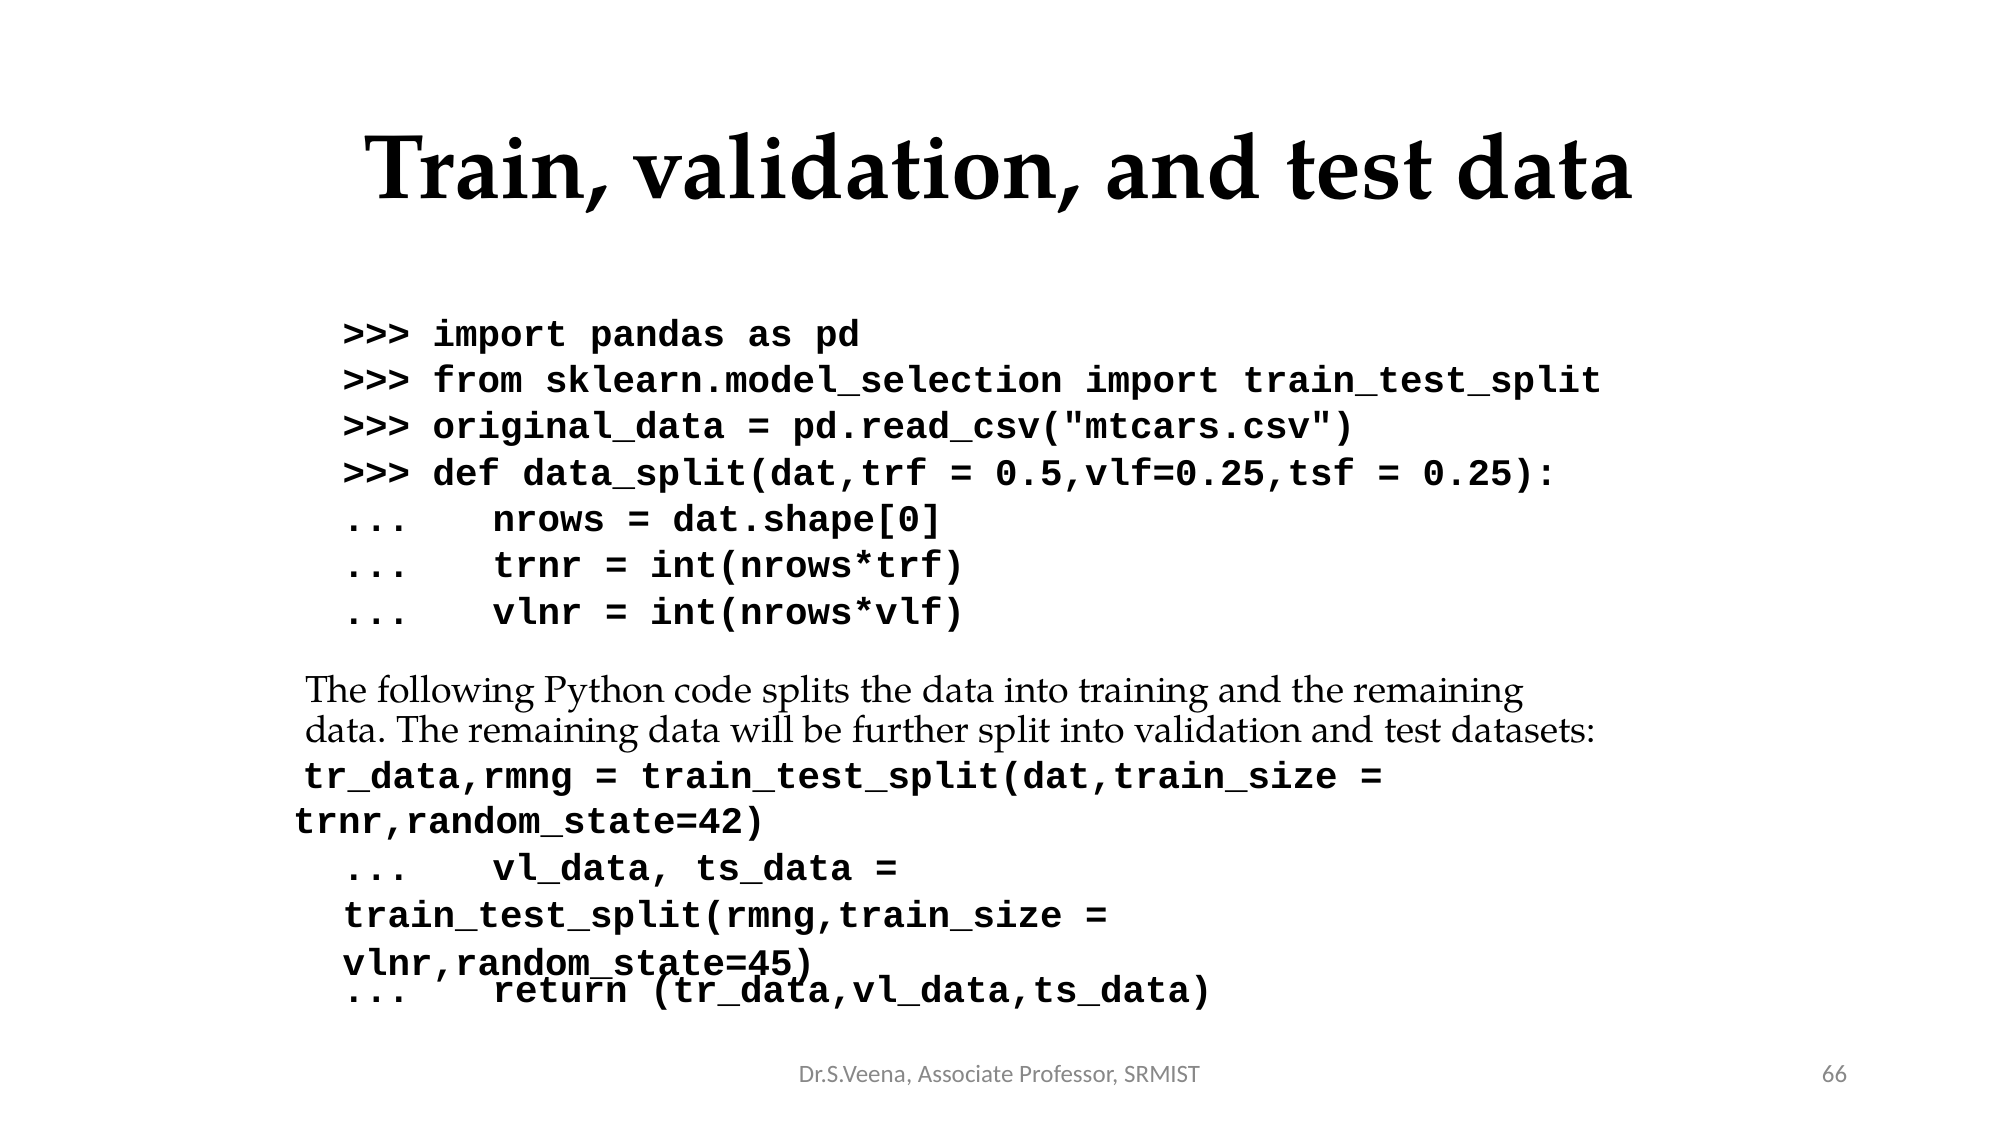

# Train, validation, and test data

>>> import pandas as pd
>>> from sklearn.model_selection import train_test_split
>>> original_data = pd.read_csv("mtcars.csv")
>>> def data_split(dat,trf = 0.5,vlf=0.25,tsf = 0.25):
...	nrows = dat.shape[0]
...	trnr = int(nrows*trf)
...	vlnr = int(nrows*vlf)

The following Python code splits the data into training and the remaining data. The remaining data will be further split into validation and test datasets:
 tr_data,rmng = train_test_split(dat,train_size = trnr,random_state=42)
...	vl_data, ts_data = train_test_split(rmng,train_size = vlnr,random_state=45)
...	return (tr_data,vl_data,ts_data)

Dr.S.Veena, Associate Professor, SRMIST
66